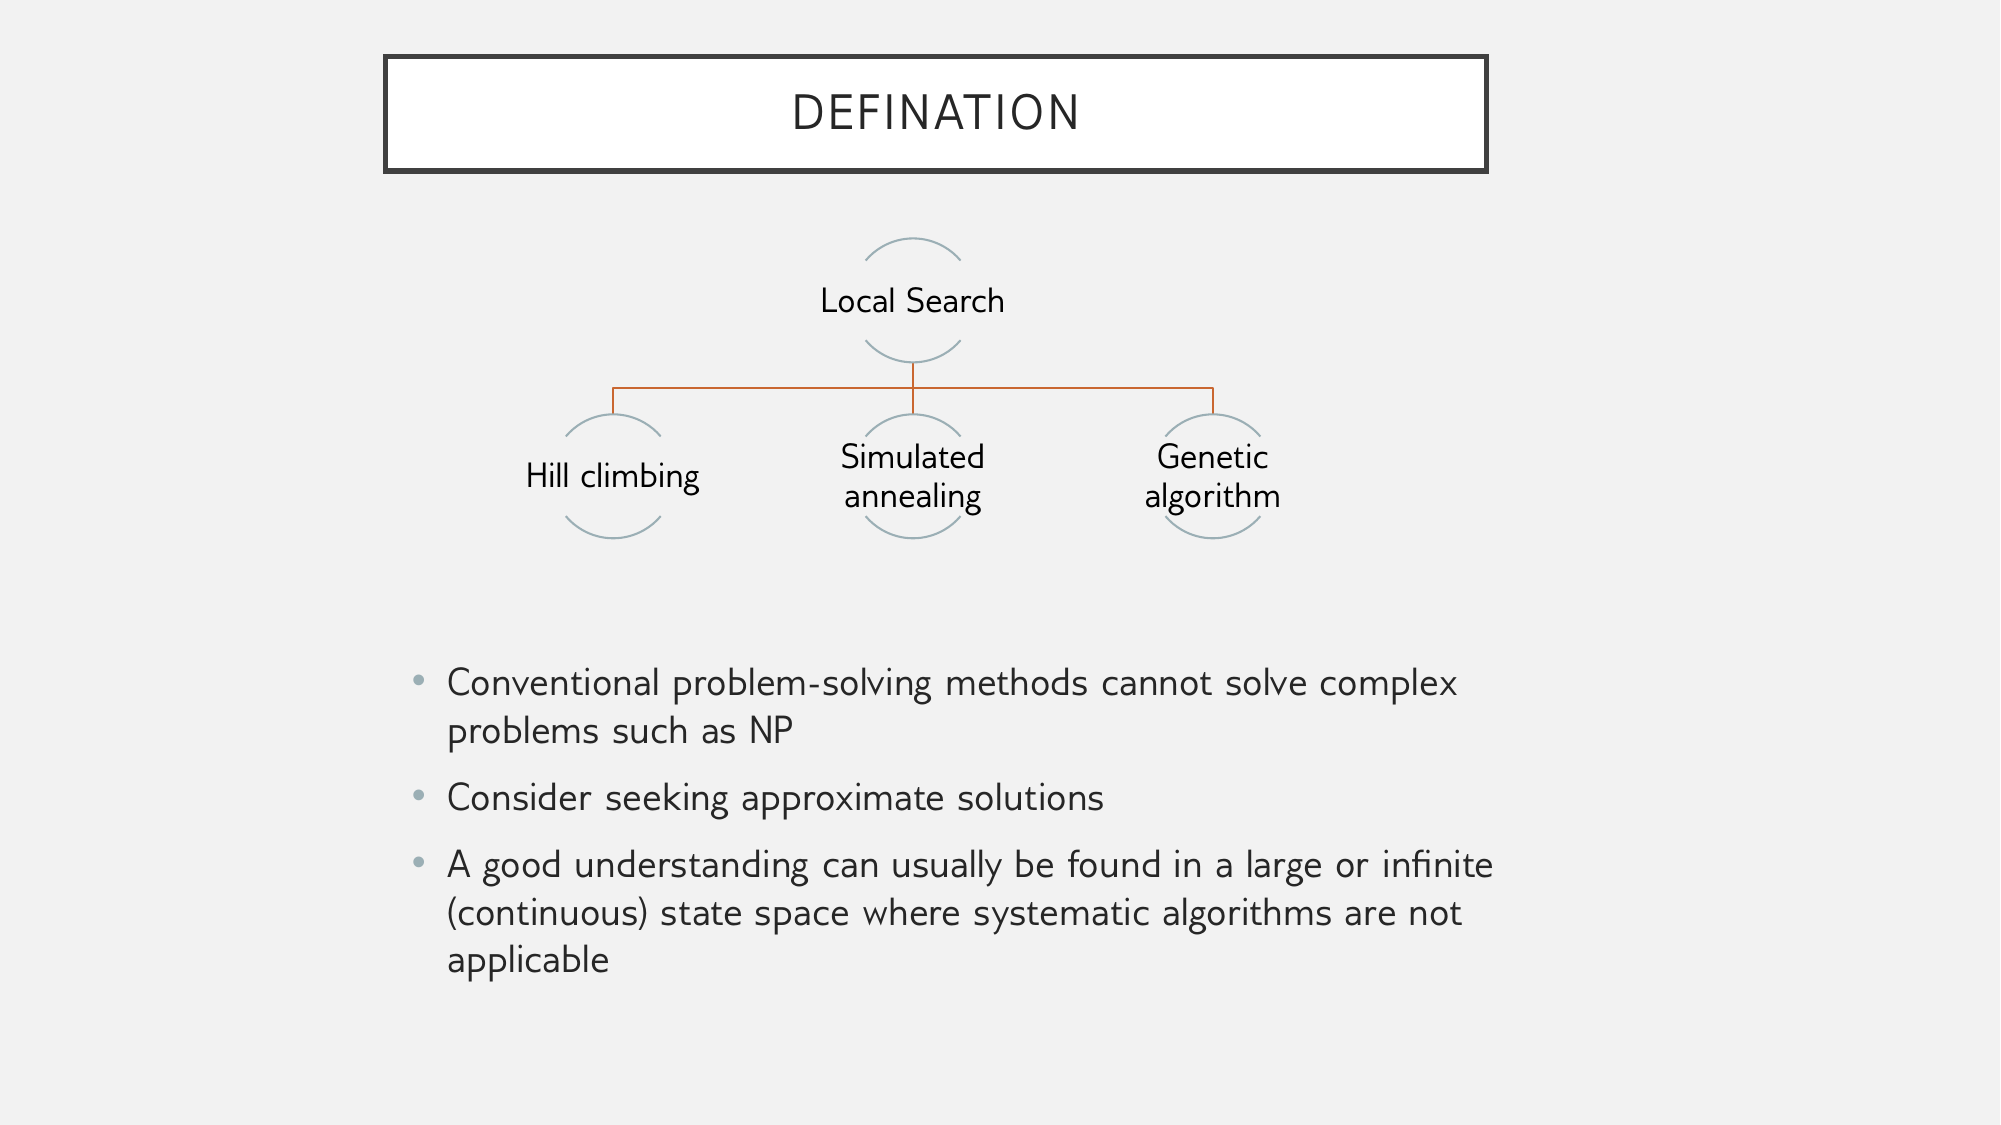

# defination
Local Search
Hill climbing
Simulated annealing
Genetic algorithm
Conventional problem-solving methods cannot solve complex problems such as NP
Consider seeking approximate solutions
A good understanding can usually be found in a large or infinite (continuous) state space where systematic algorithms are not applicable